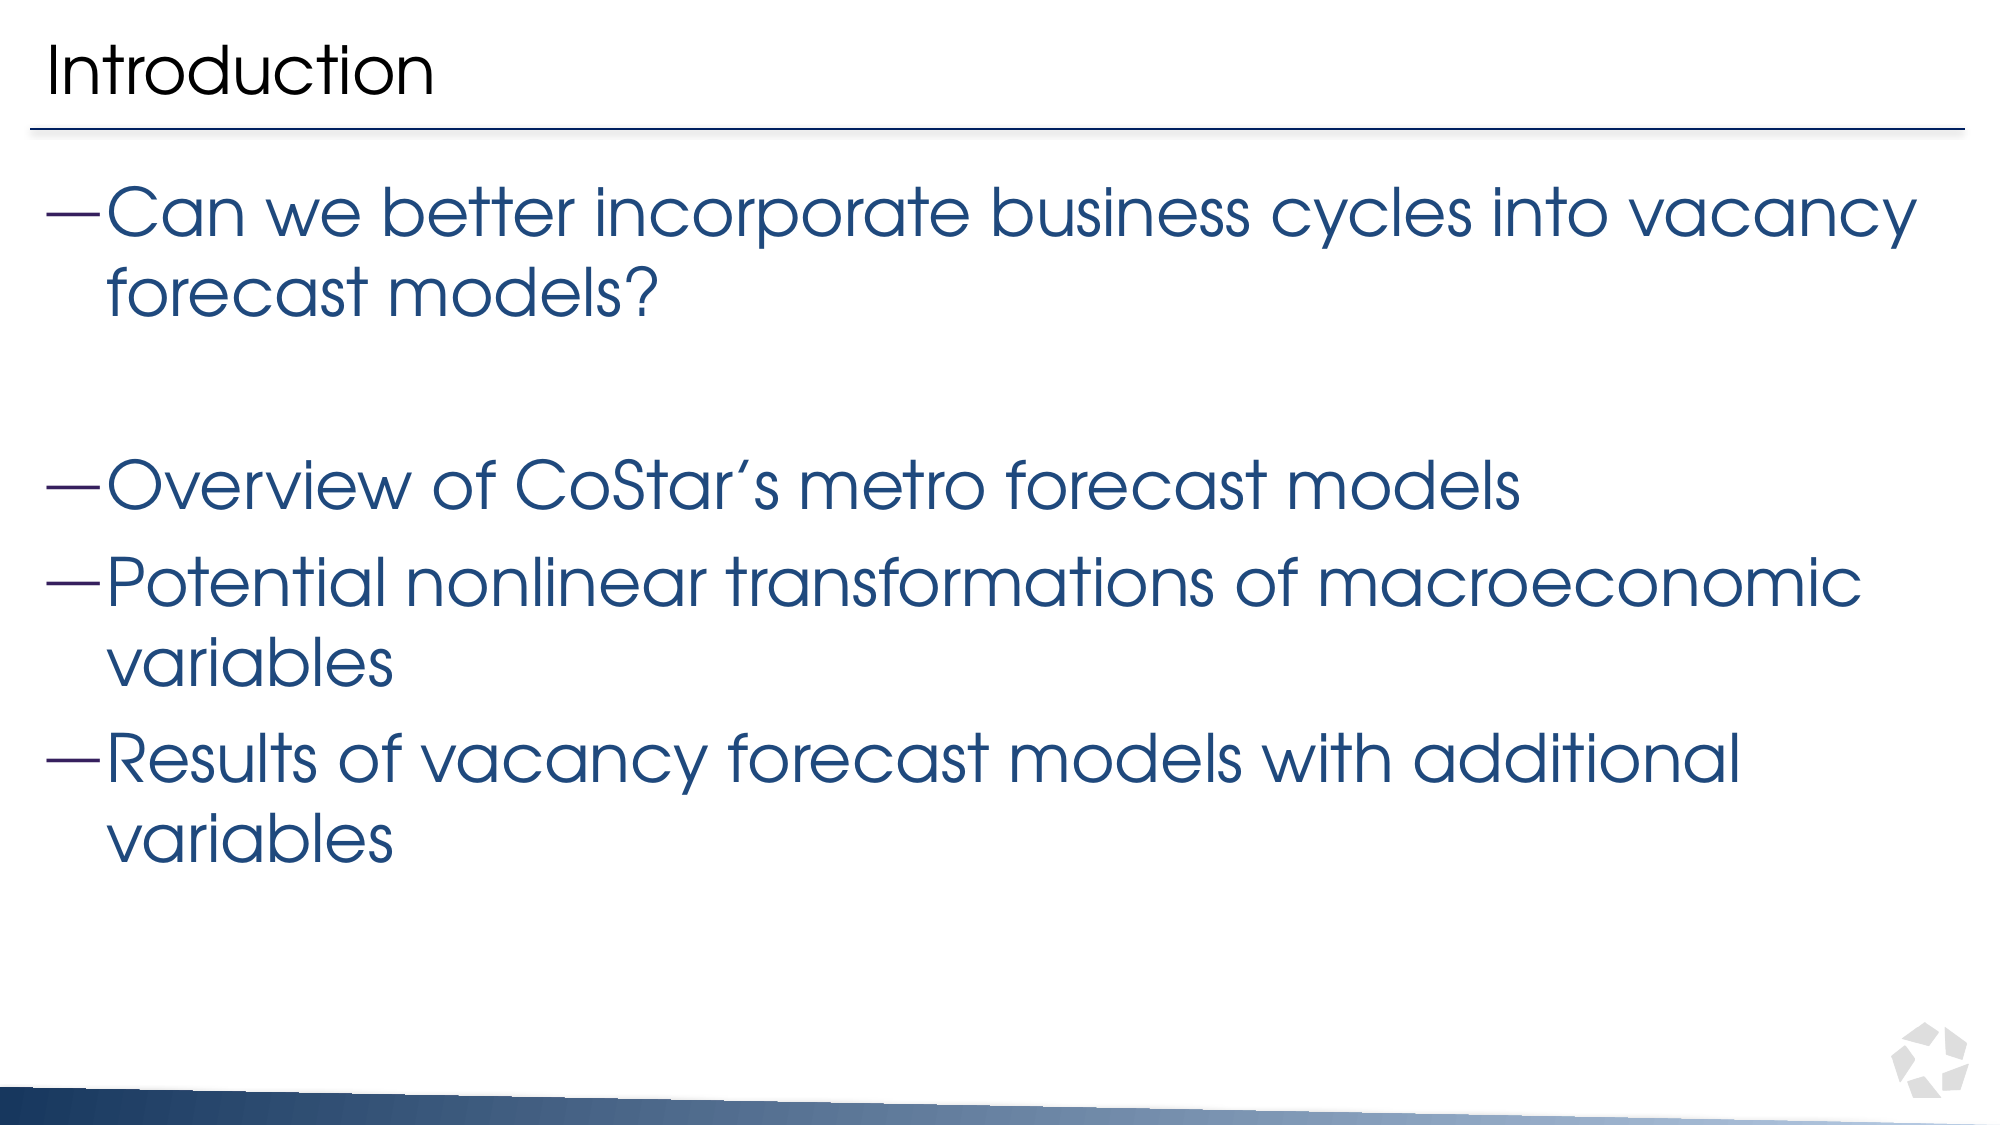

# Introduction
Can we better incorporate business cycles into vacancy forecast models?

Overview of CoStar’s metro forecast models
Potential nonlinear transformations of macroeconomic variables
Results of vacancy forecast models with additional variables